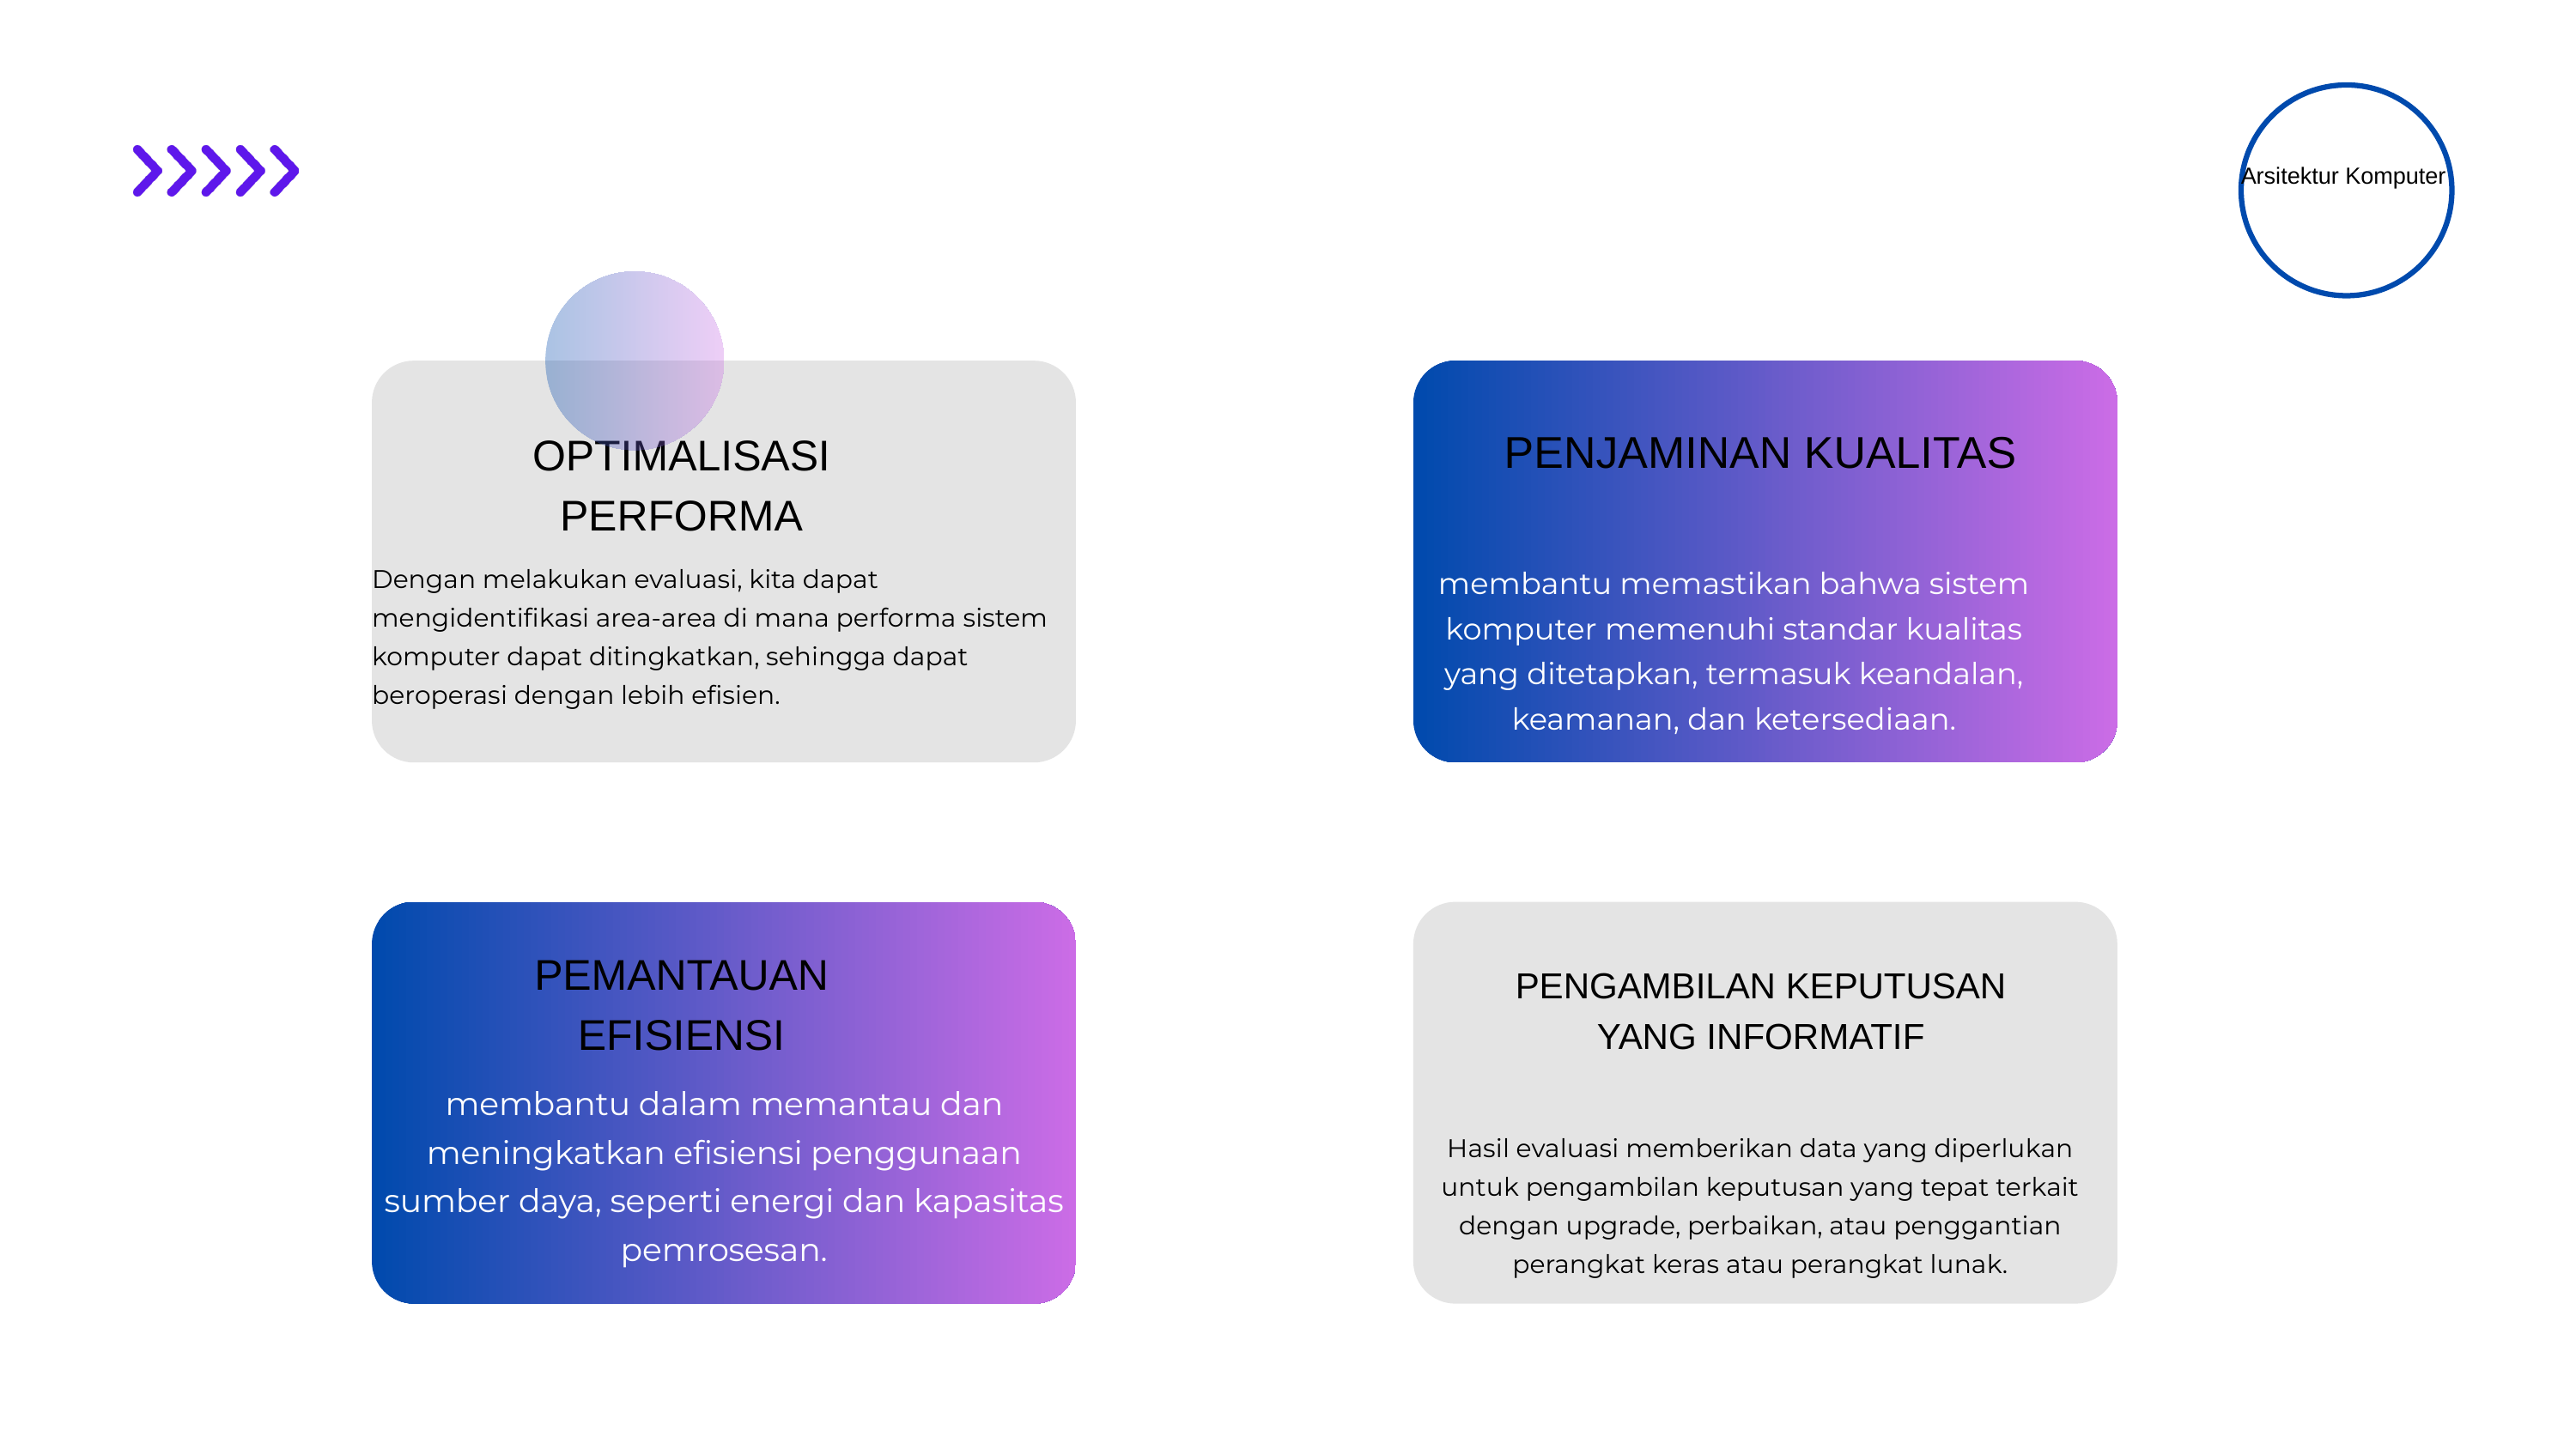

Arsitektur Komputer

PENJAMINAN KUALITAS
OPTIMALISASI PERFORMA
Dengan melakukan evaluasi, kita dapat mengidentifikasi area-area di mana performa sistem komputer dapat ditingkatkan, sehingga dapat beroperasi dengan lebih efisien.

membantu memastikan bahwa sistem komputer memenuhi standar kualitas yang ditetapkan, termasuk keandalan, keamanan, dan ketersediaan.

PEMANTAUAN EFISIENSI
ASPEK 02
PENGAMBILAN KEPUTUSAN YANG INFORMATIF
membantu dalam memantau dan meningkatkan efisiensi penggunaan sumber daya, seperti energi dan kapasitas pemrosesan.

Hasil evaluasi memberikan data yang diperlukan untuk pengambilan keputusan yang tepat terkait dengan upgrade, perbaikan, atau penggantian perangkat keras atau perangkat lunak.